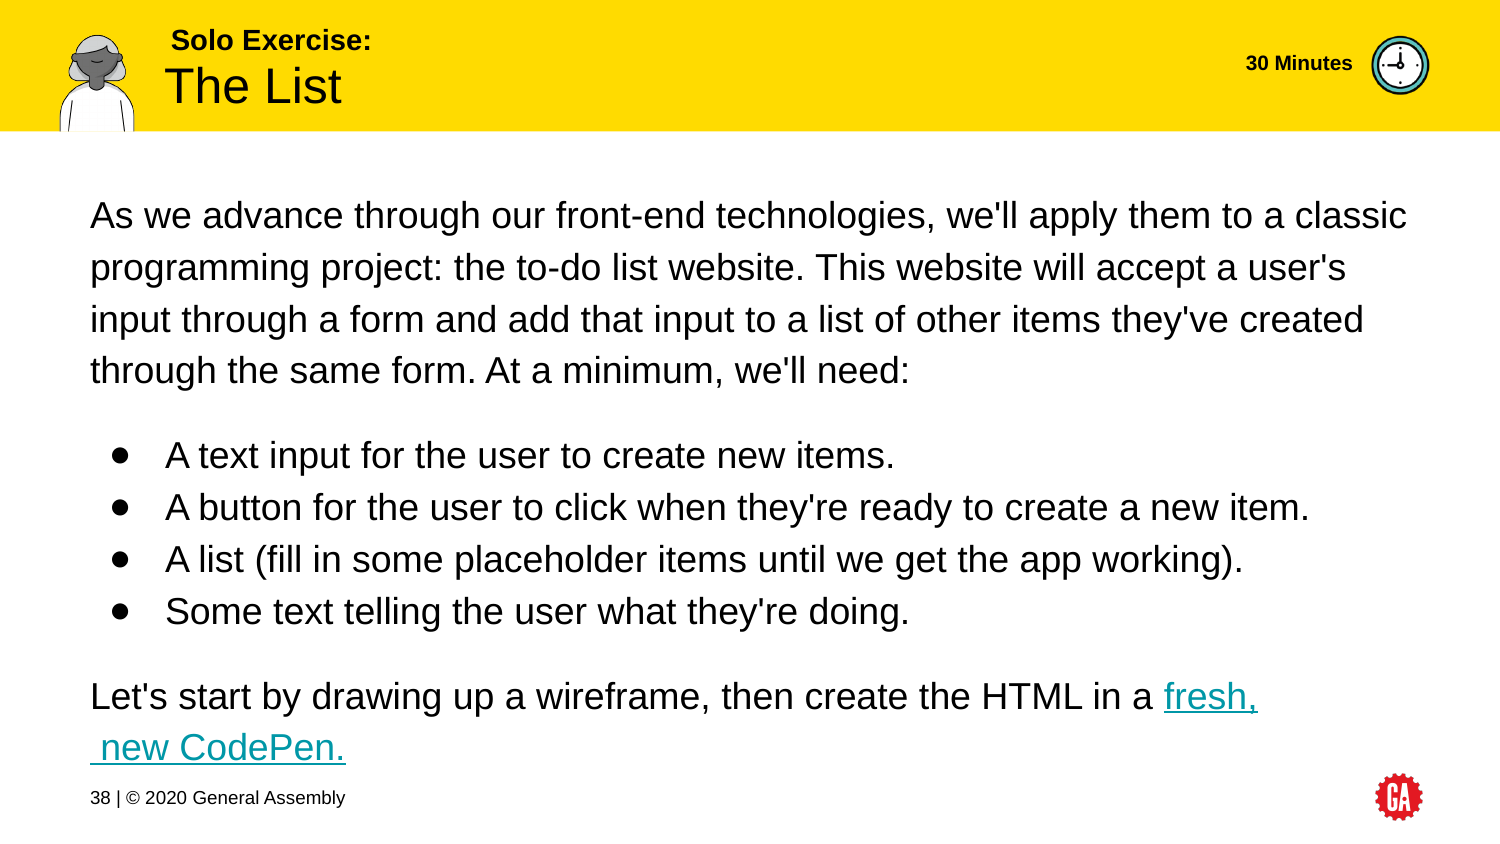

30 Minutes
# The List
As we advance through our front-end technologies, we'll apply them to a classic programming project: the to-do list website. This website will accept a user's input through a form and add that input to a list of other items they've created through the same form. At a minimum, we'll need:
A text input for the user to create new items.
A button for the user to click when they're ready to create a new item.
A list (fill in some placeholder items until we get the app working).
Some text telling the user what they're doing.
Let's start by drawing up a wireframe, then create the HTML in a fresh, new CodePen.
38 | © 2020 General Assembly

38